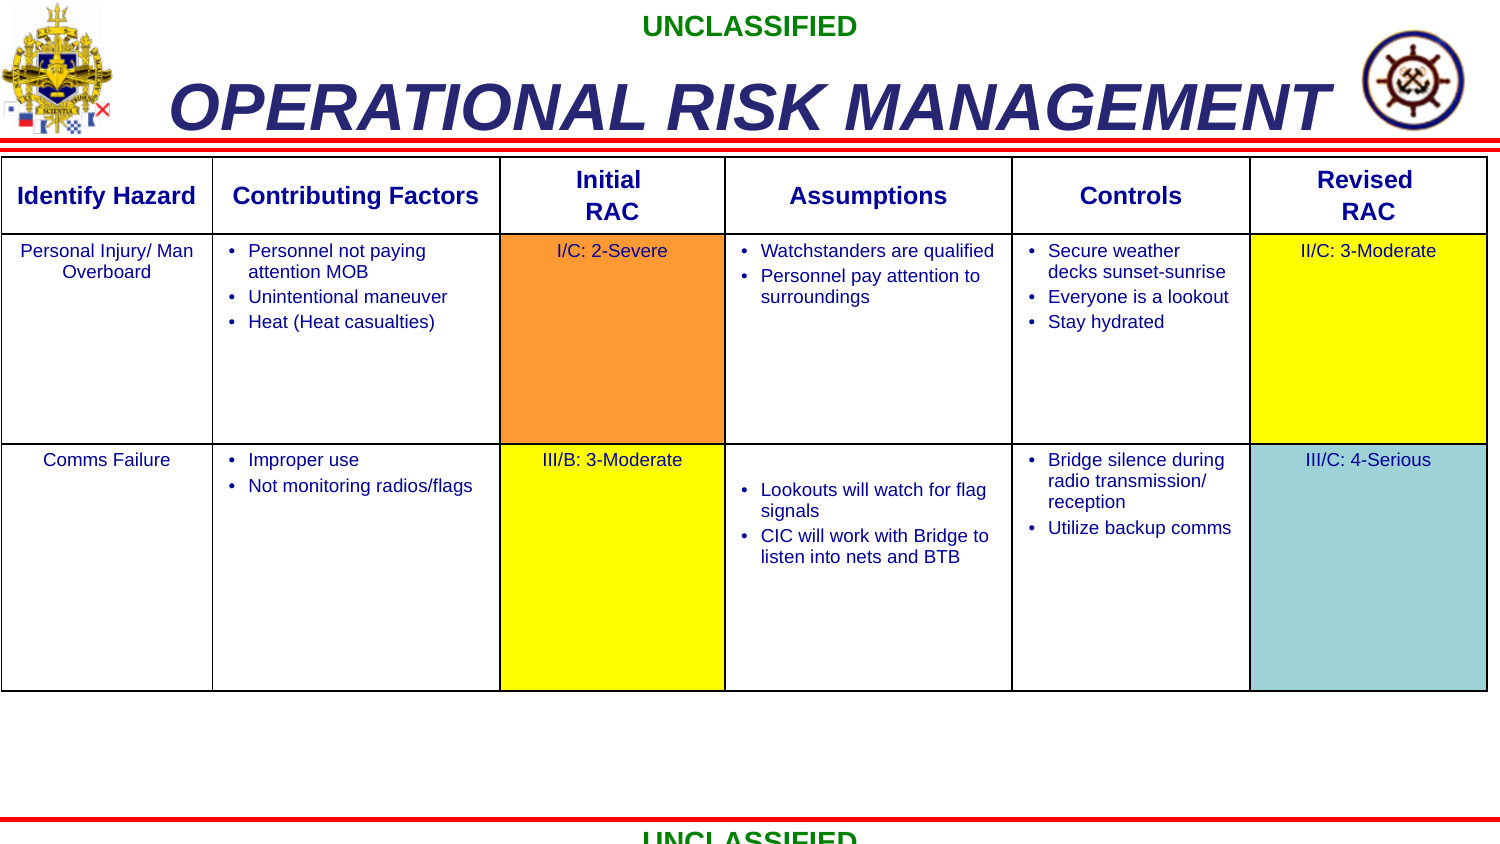

OPERATIONAL RISK MANAGEMENT
| Identify Hazard | Contributing Factors | Initial RAC | Assumptions | Controls | Revised RAC |
| --- | --- | --- | --- | --- | --- |
| Personal Injury/ Man Overboard | Personnel not paying attention MOB Unintentional maneuver Heat (Heat casualties) | I/C: 2-Severe | Watchstanders are qualified Personnel pay attention to surroundings | Secure weather decks sunset-sunrise Everyone is a lookout Stay hydrated | II/C: 3-Moderate |
| --- | --- | --- | --- | --- | --- |
| Comms Failure | Improper use Not monitoring radios/flags | III/B: 3-Moderate | Lookouts will watch for flag signals CIC will work with Bridge to listen into nets and BTB | Bridge silence during radio transmission/ reception Utilize backup comms | III/C: 4-Serious |